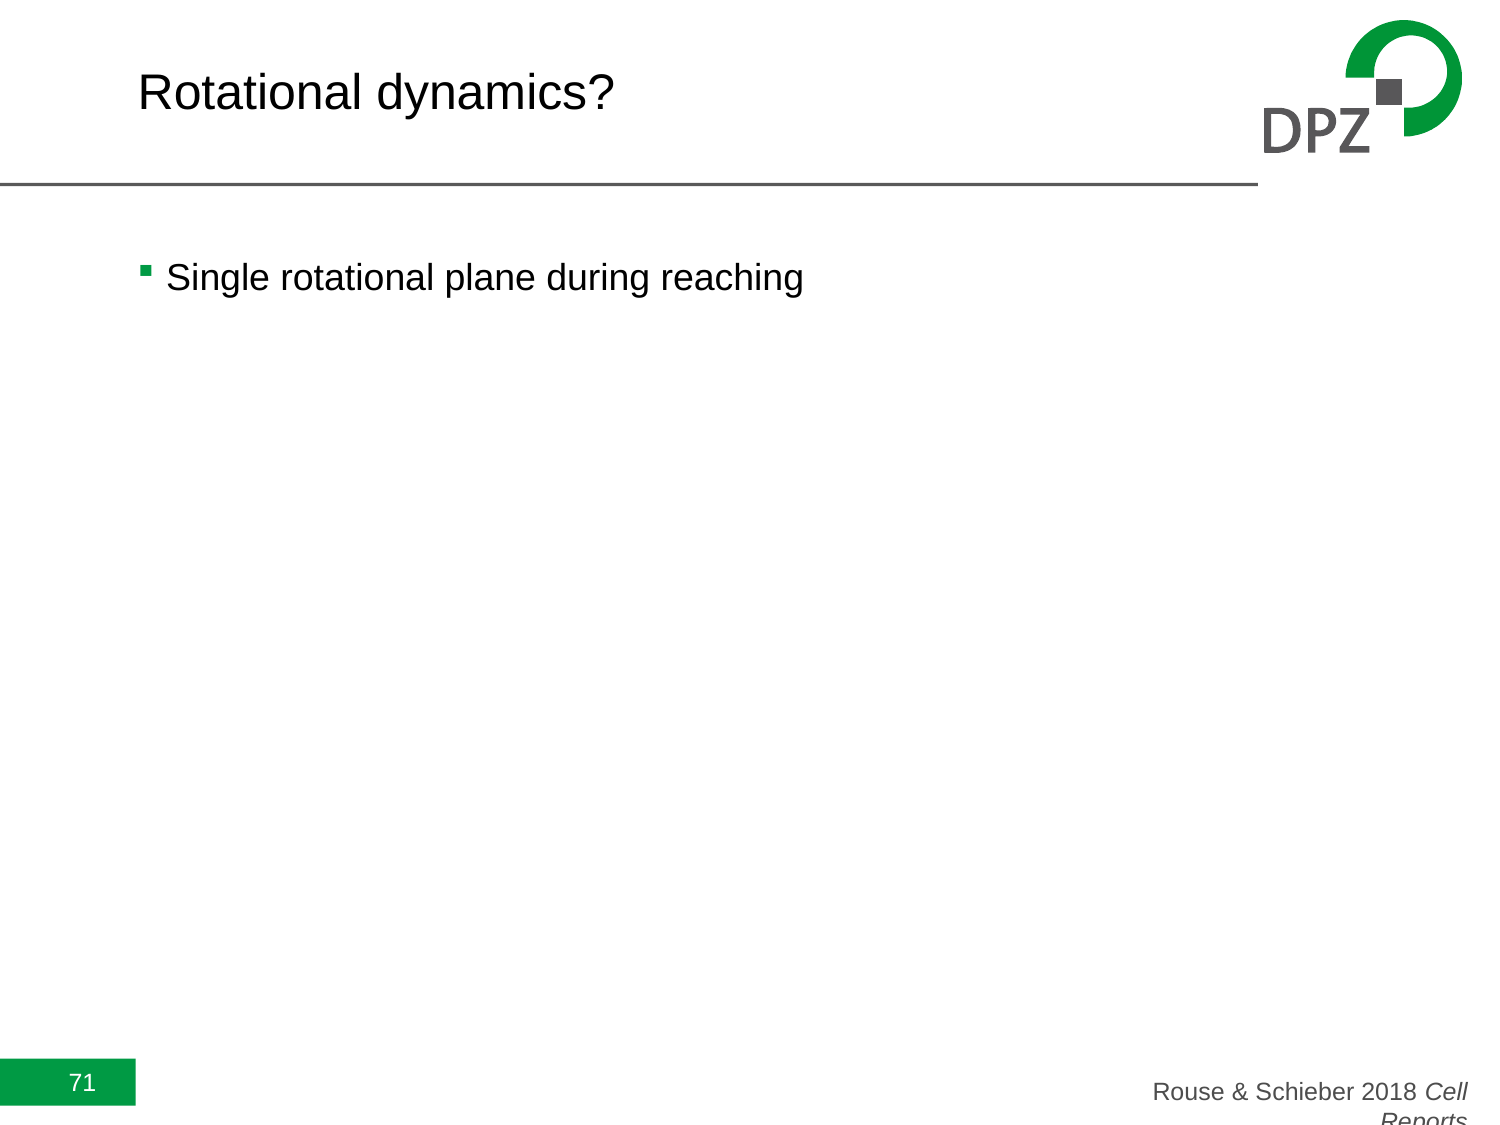

# Rotational dynamics?
Single rotational plane during reaching

71
Rouse & Schieber 2018 Cell Reports